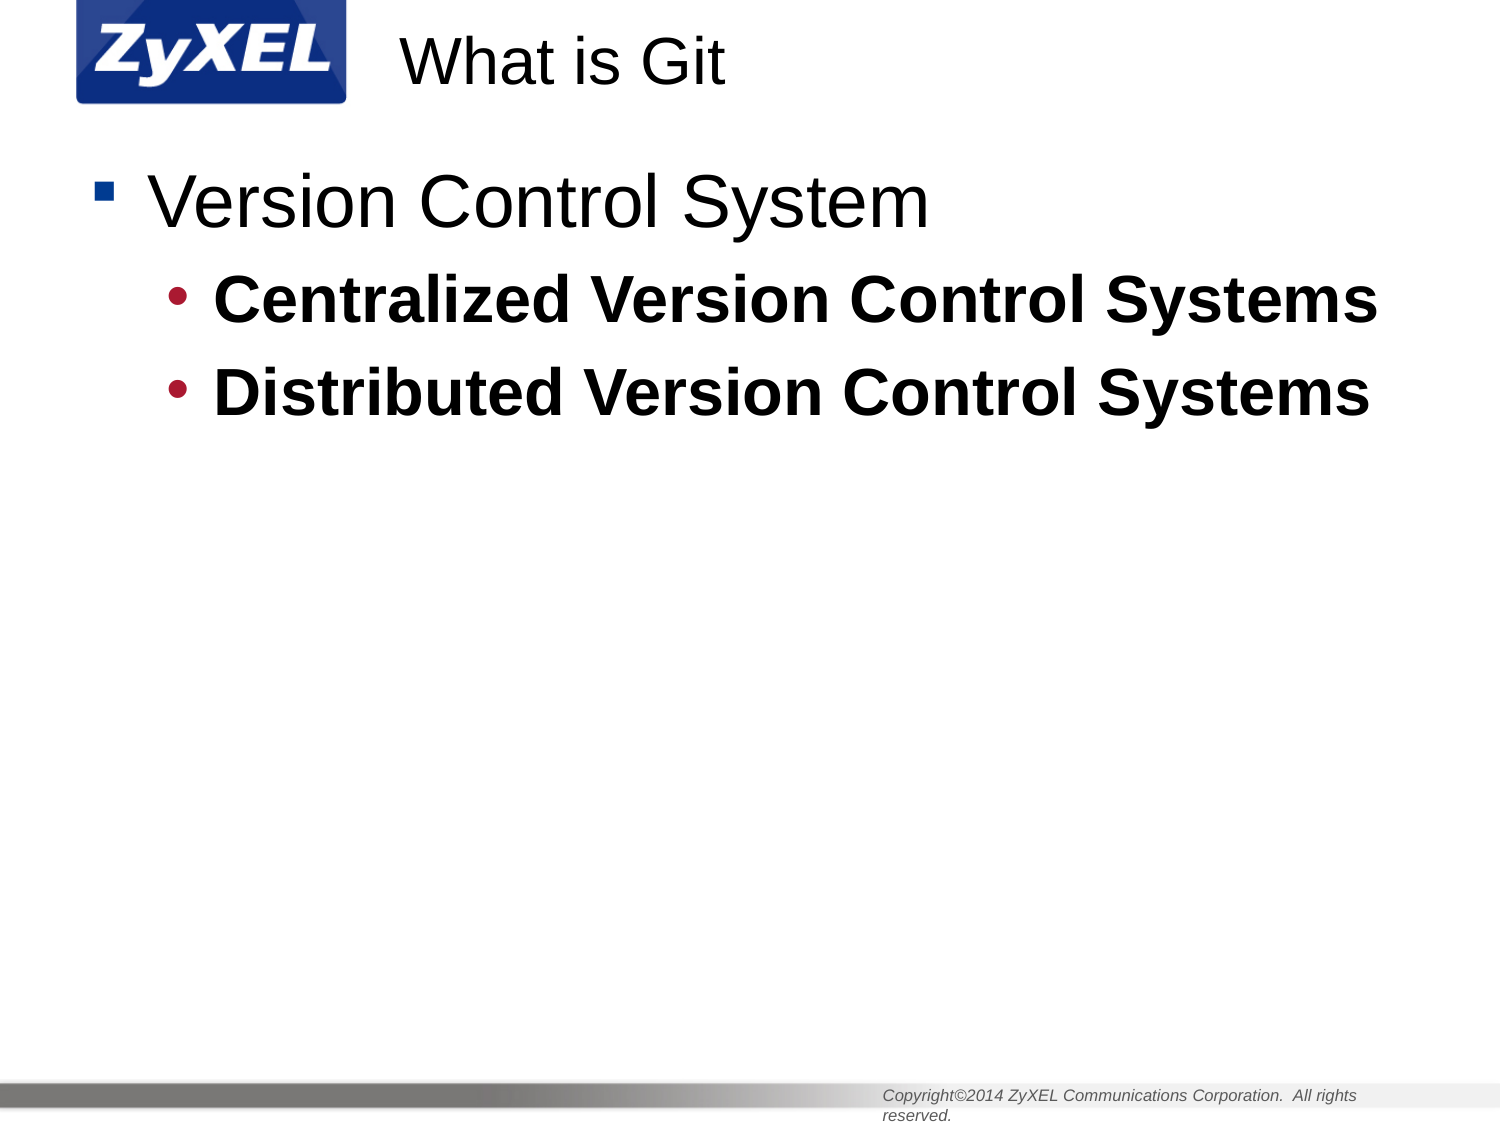

# What is Git
Version Control System
Centralized Version Control Systems
Distributed Version Control Systems